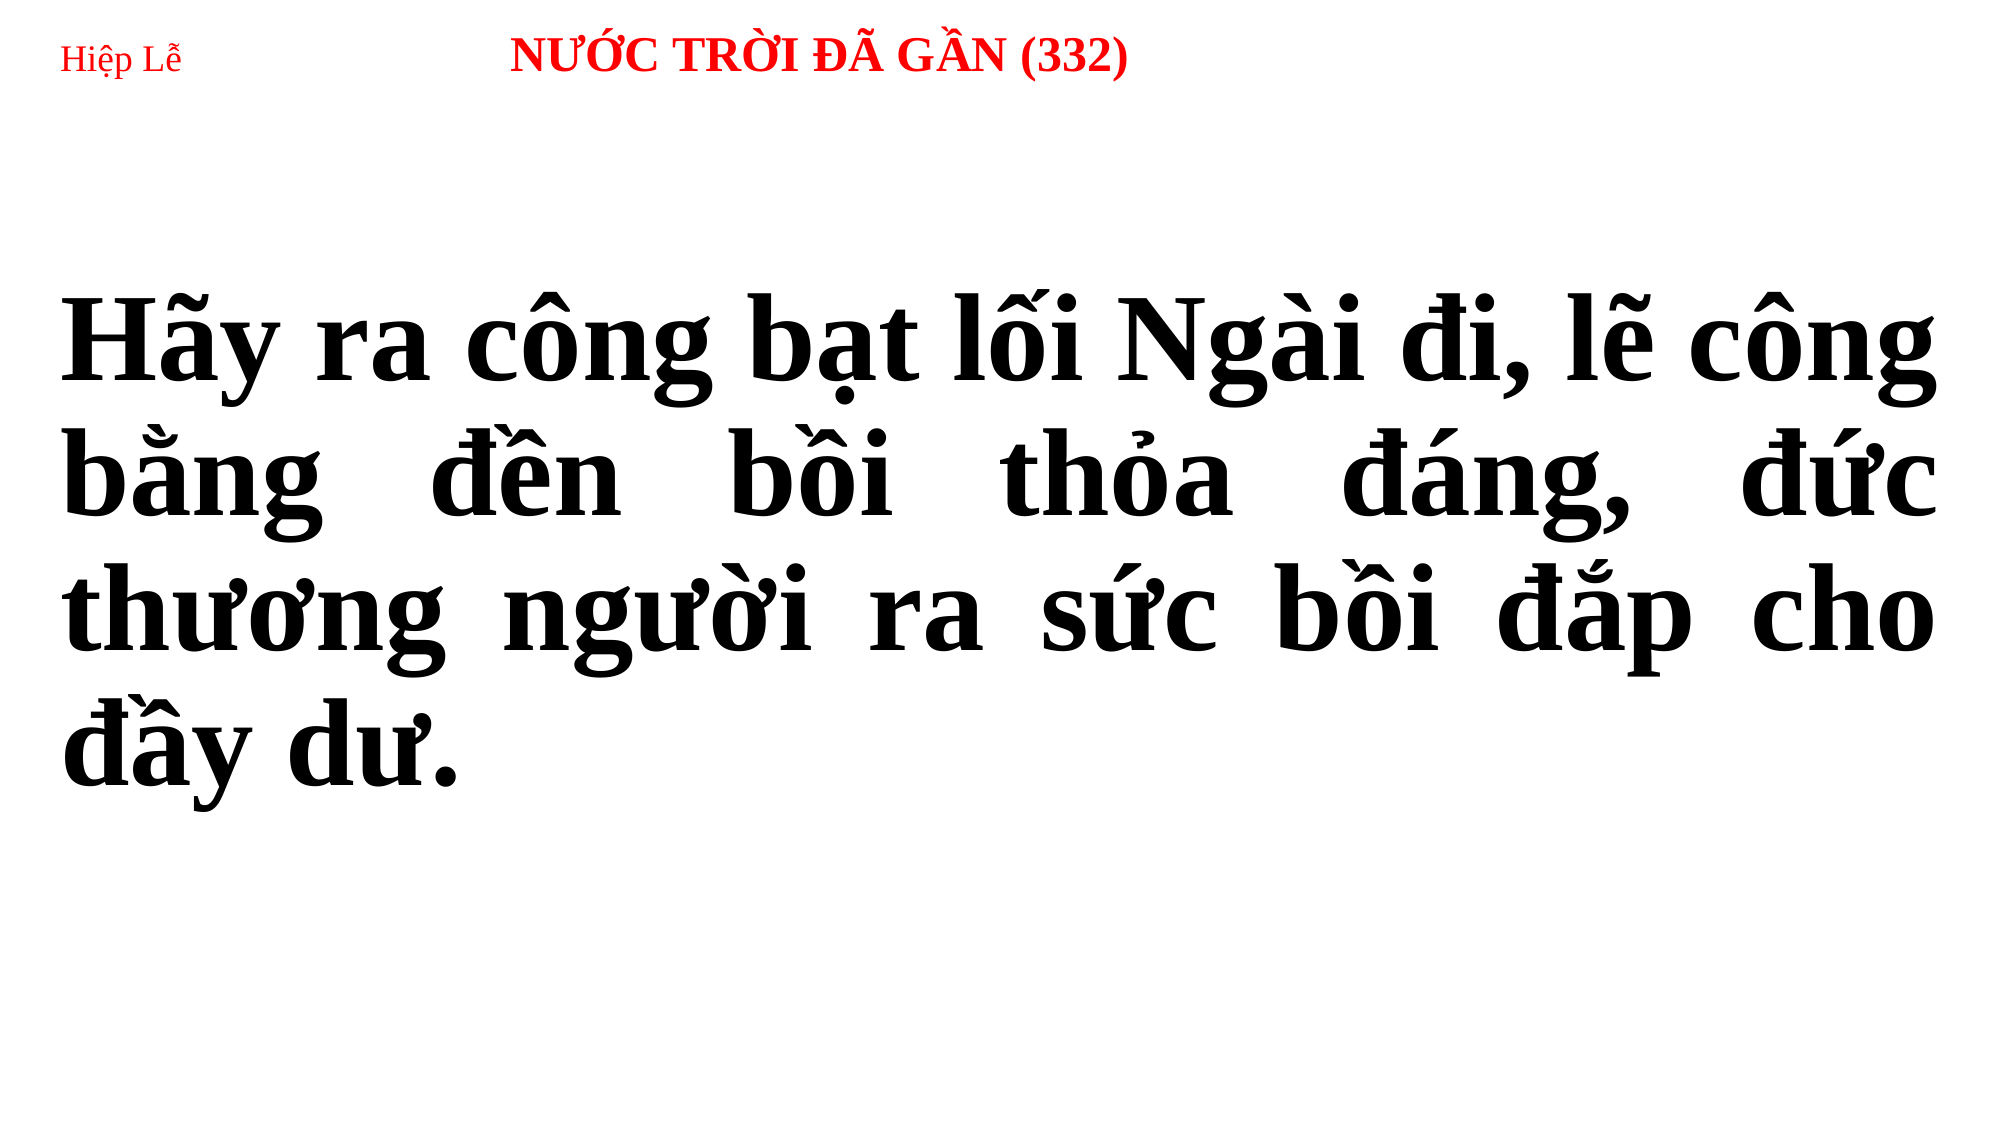

# Hiệp Lễ                       	NƯỚC TRỜI ĐÃ GẦN (332)
Hãy ra công bạt lối Ngài đi, lẽ công bằng đền bồi thỏa đáng, đức thương người ra sức bồi đắp cho đầy dư.